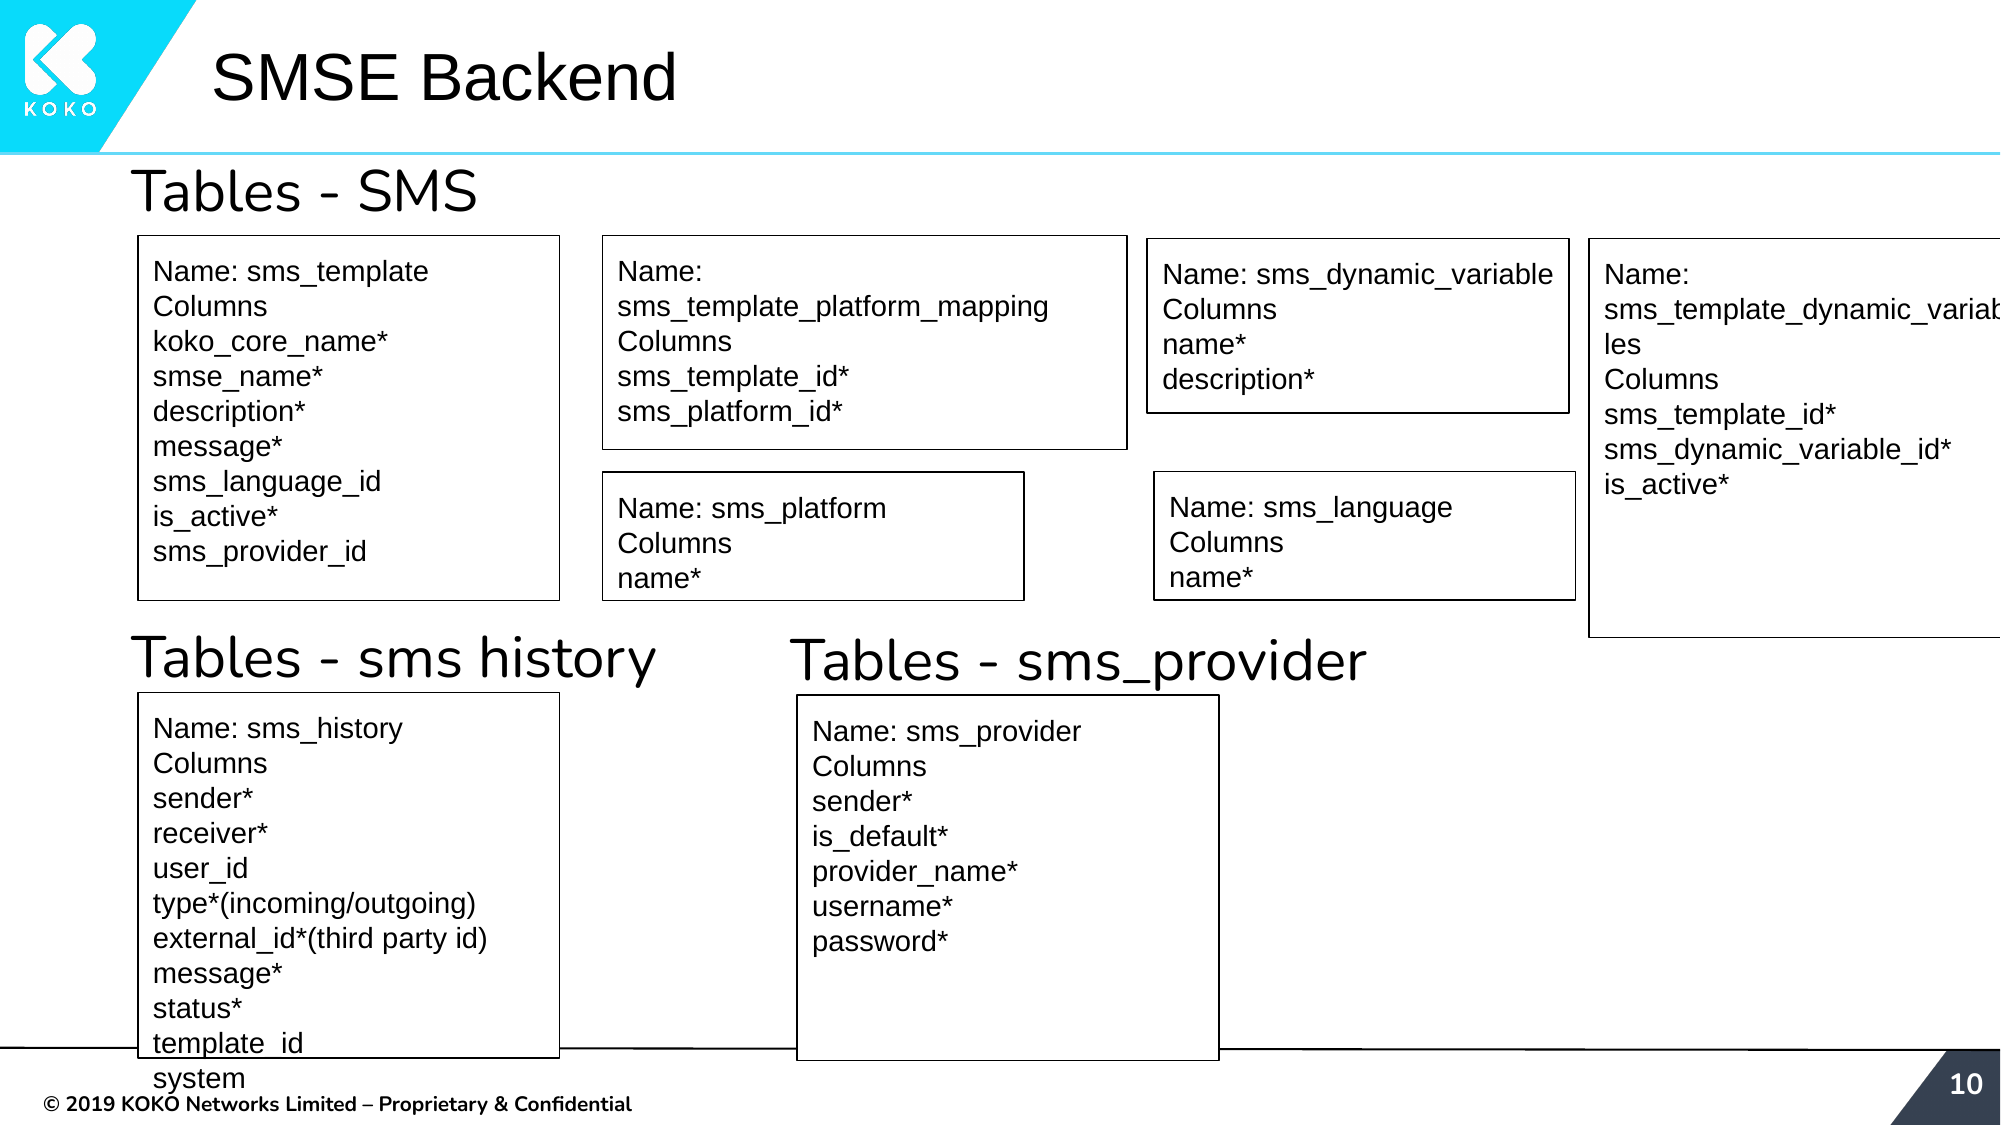

# SMSE Backend
Tables - SMS

Name: sms_template
Columns
koko_core_name*
smse_name*
description*
message*
sms_language_id
is_active*
sms_provider_id

Name: sms_template_platform_mapping
Columns
sms_template_id*
sms_platform_id*

Name: sms_dynamic_variable
Columns
name*
description*

Name: sms_template_dynamic_variables
Columns
sms_template_id*
sms_dynamic_variable_id*
is_active*

Name: sms_language
Columns
name*

Name: sms_platform
Columns
name*

Tables - sms history
Tables - sms_provider

Name: sms_history
Columns
sender*
receiver*
user_id
type*(incoming/outgoing)
external_id*(third party id)
message*
status*
template_id
system

Name: sms_provider
Columns
sender*
is_default*
provider_name*
username*
password*

10